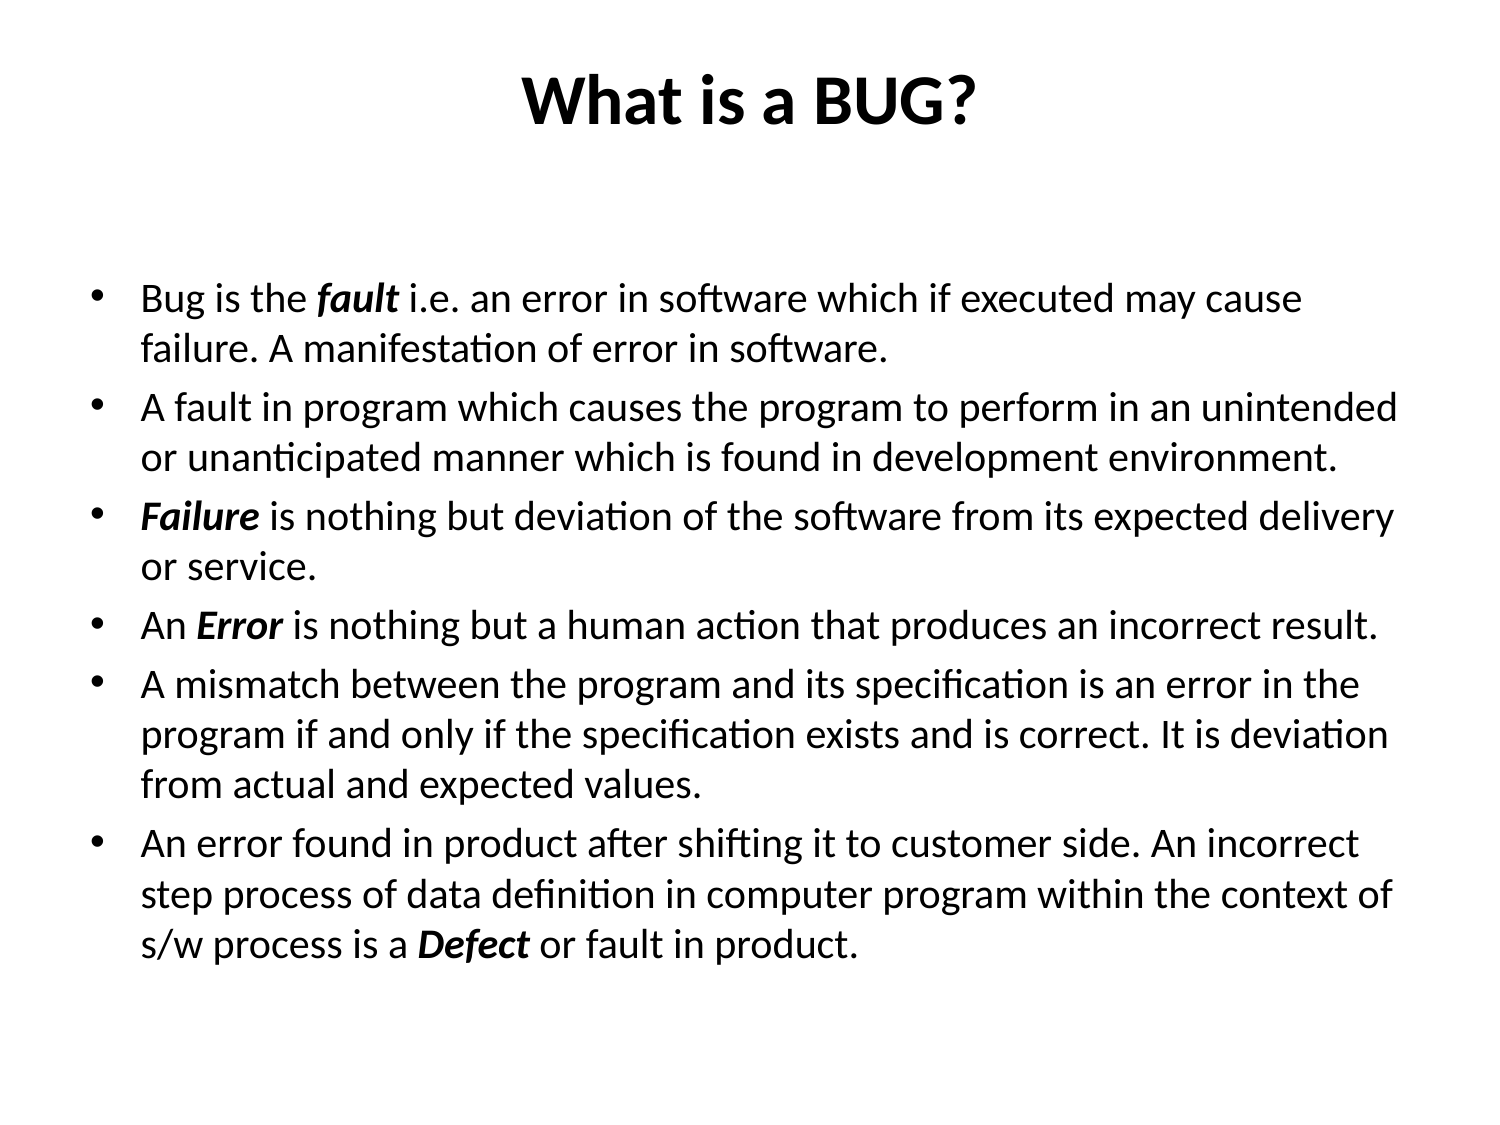

# What is a BUG?
Bug is the fault i.e. an error in software which if executed may cause failure. A manifestation of error in software.
A fault in program which causes the program to perform in an unintended or unanticipated manner which is found in development environment.
Failure is nothing but deviation of the software from its expected delivery or service.
An Error is nothing but a human action that produces an incorrect result.
A mismatch between the program and its specification is an error in the program if and only if the specification exists and is correct. It is deviation from actual and expected values.
An error found in product after shifting it to customer side. An incorrect step process of data definition in computer program within the context of s/w process is a Defect or fault in product.